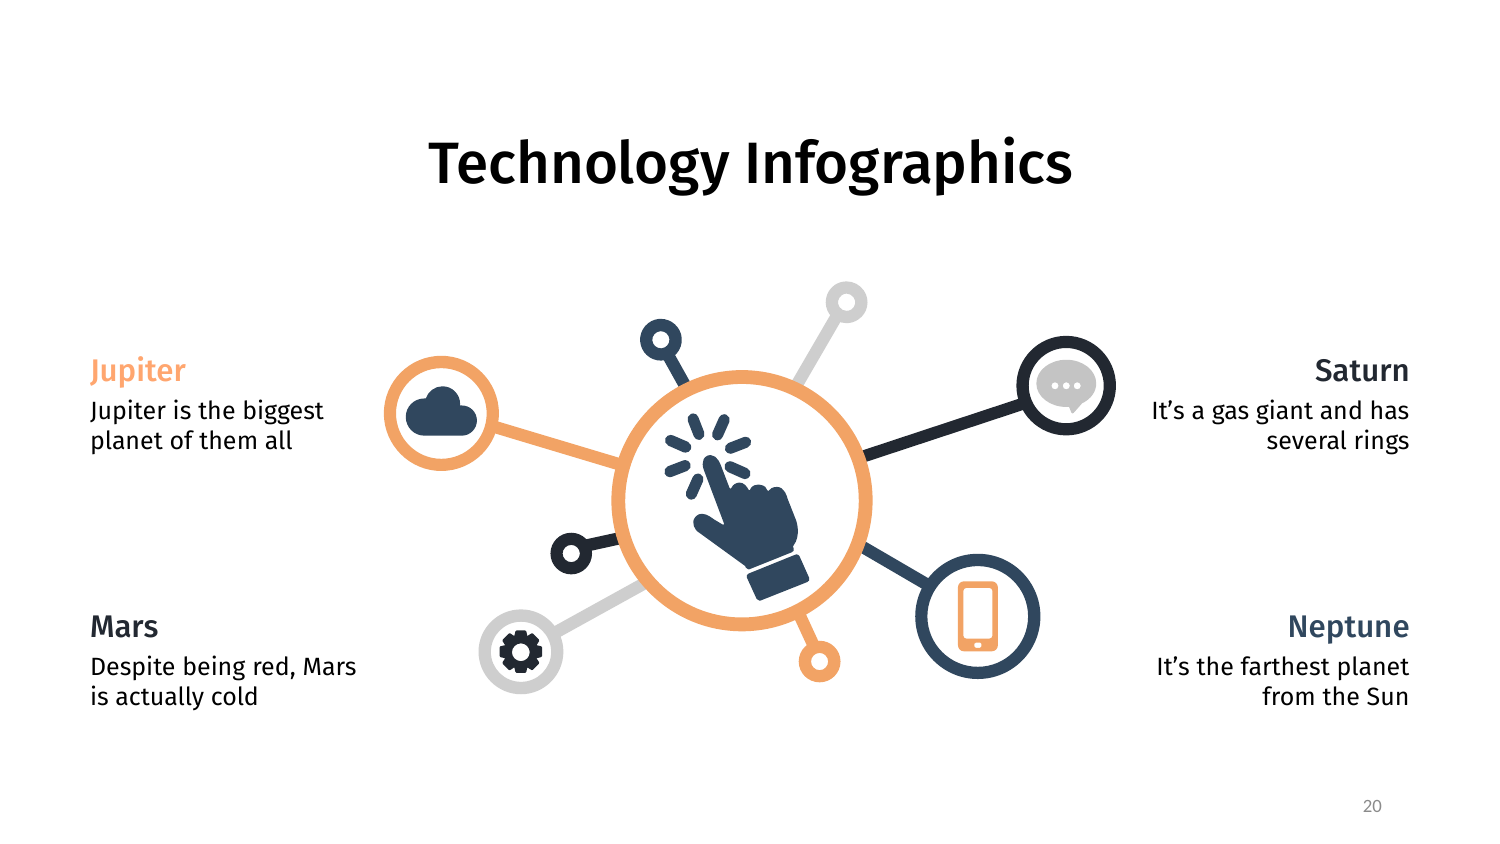

Technology Infographics

Jupiter
Saturn
Jupiter is the biggest planet of them all
It’s a gas giant and has several rings
Mars
Neptune
Despite being red, Mars is actually cold
It’s the farthest planet from the Sun
20